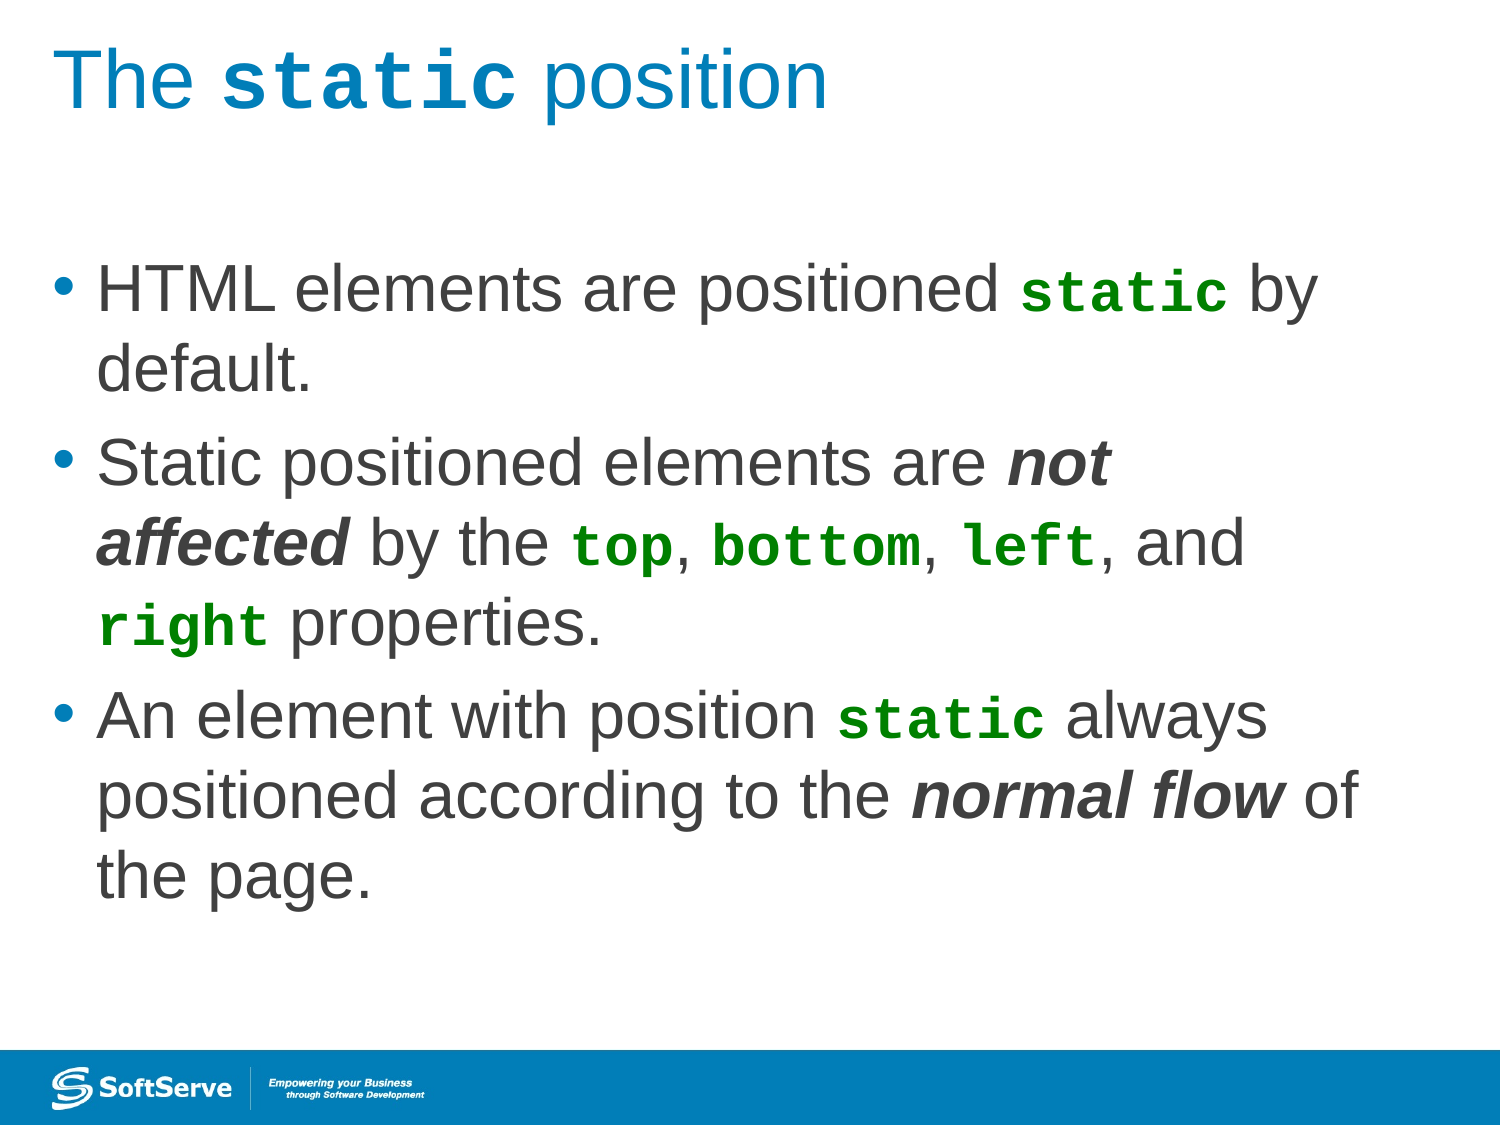

# The static position
HTML elements are positioned static by default.
Static positioned elements are not affected by the top, bottom, left, and right properties.
An element with position static always positioned according to the normal flow of the page.